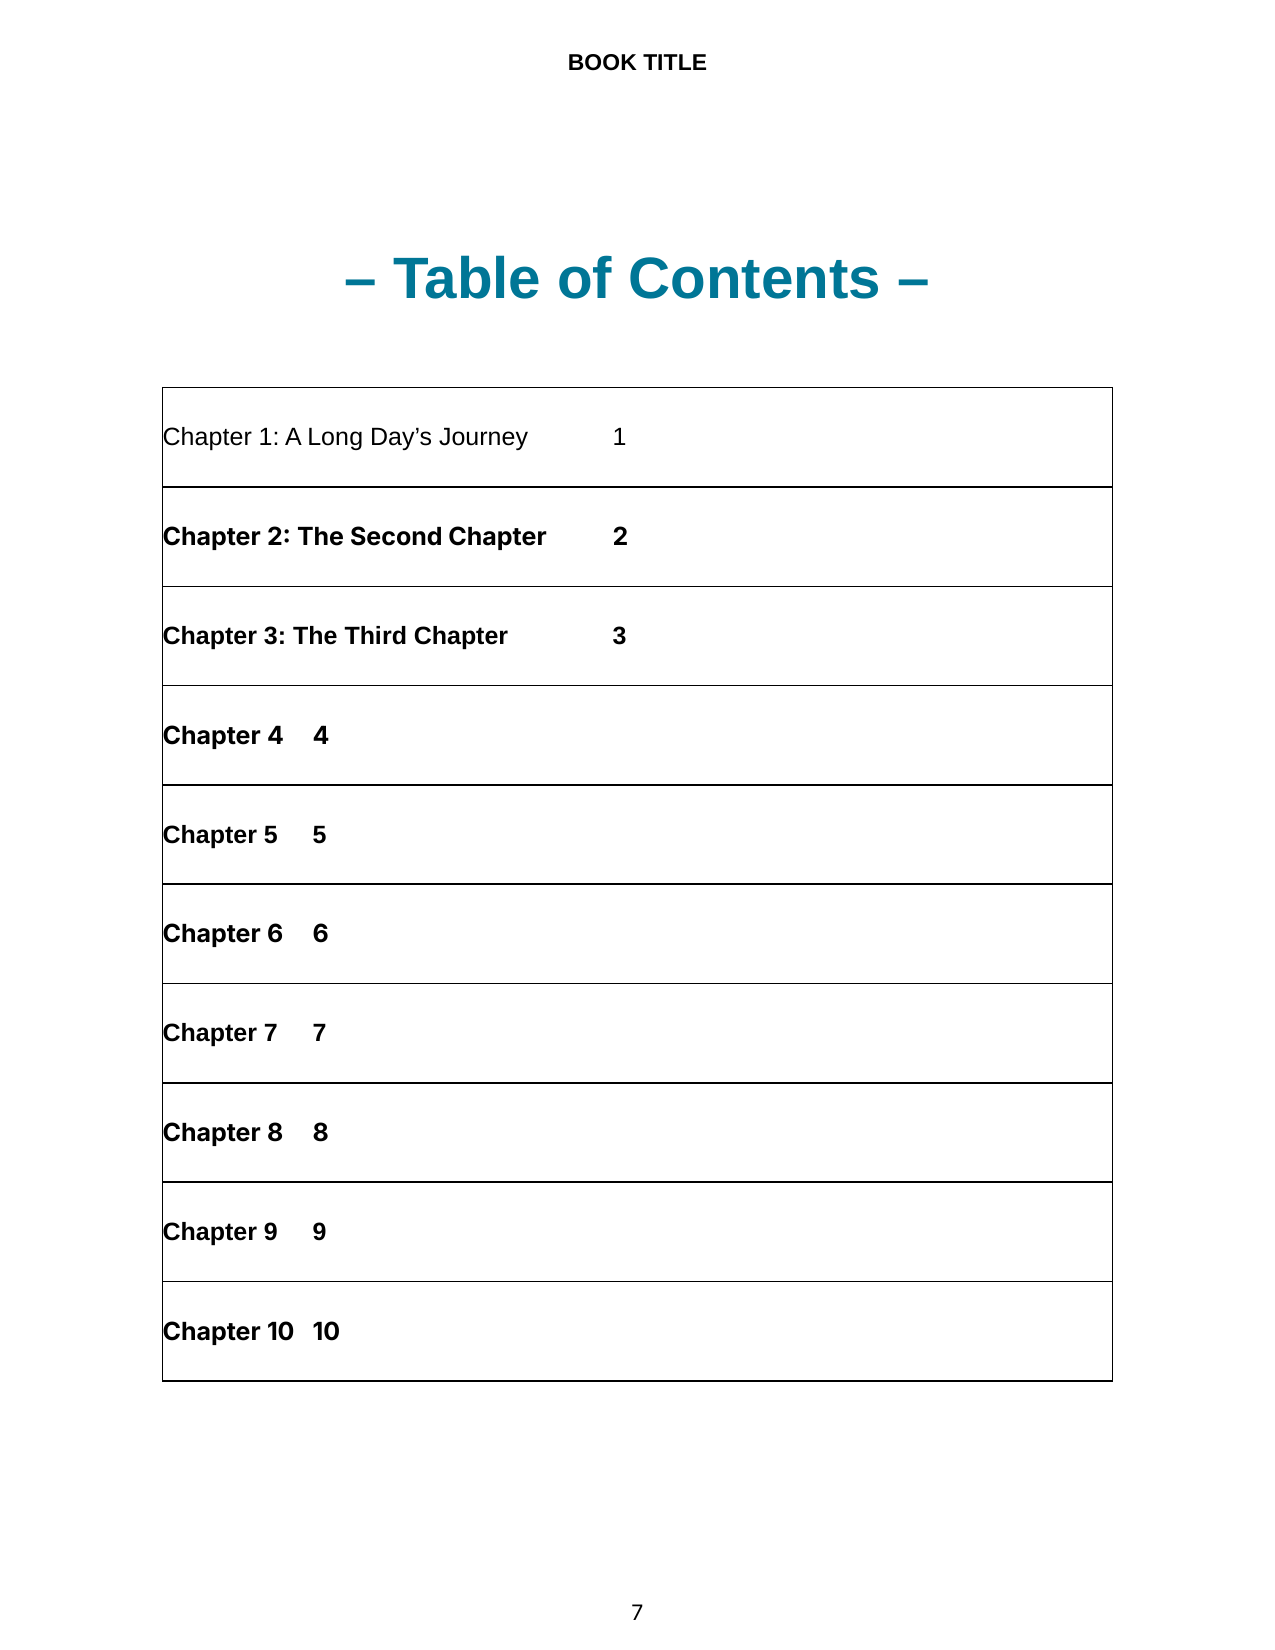

BOOK TITLE
– Table of Contents –
| Chapter 1: A Long Day’s Journey 1 |
| --- |
| Chapter 2: The Second Chapter 2 |
| Chapter 3: The Third Chapter 3 |
| Chapter 4 4 |
| Chapter 5 5 |
| Chapter 6 6 |
| Chapter 7 7 |
| Chapter 8 8 |
| Chapter 9 9 |
| Chapter 10 10 |
7